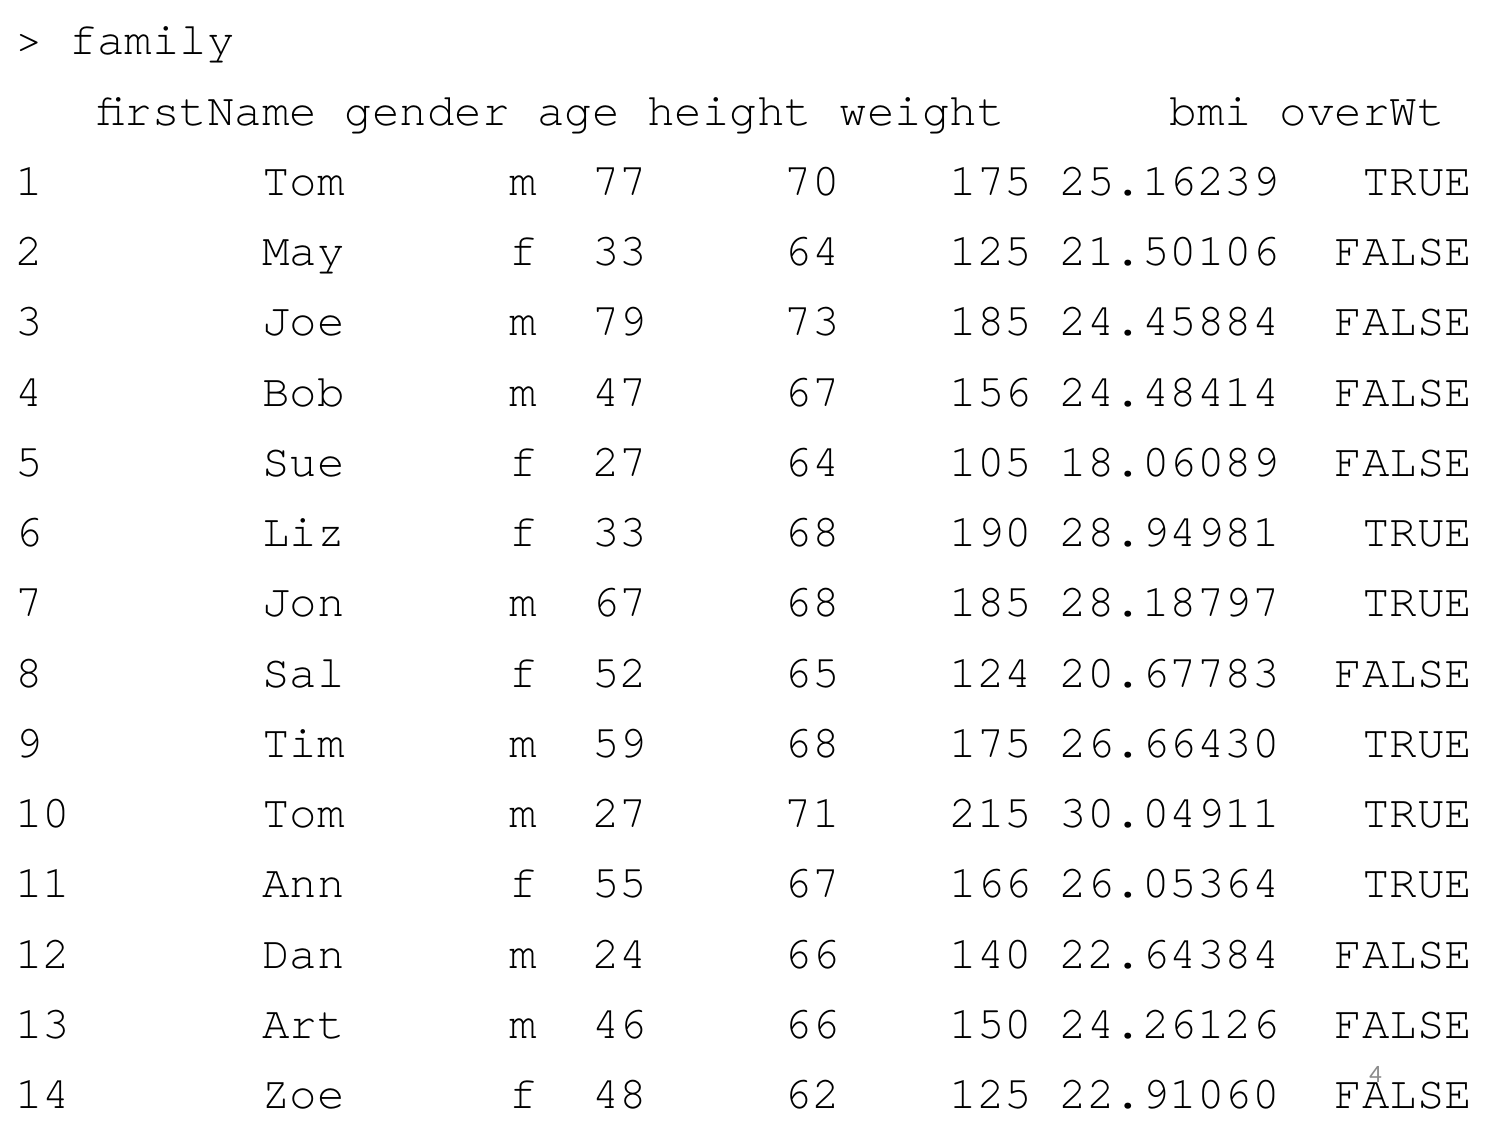

> family
   firstName gender age height weight      bmi overWt
1        Tom      m  77     70    175 25.16239   TRUE
2        May      f  33     64    125 21.50106  FALSE
3        Joe      m  79     73    185 24.45884  FALSE
4        Bob      m  47     67    156 24.48414  FALSE
5        Sue      f  27     64    105 18.06089  FALSE
6        Liz      f  33     68    190 28.94981   TRUE
7        Jon      m  67     68    185 28.18797   TRUE
8        Sal      f  52     65    124 20.67783  FALSE
9        Tim      m  59     68    175 26.66430   TRUE
10       Tom      m  27     71    215 30.04911   TRUE
11       Ann      f  55     67    166 26.05364   TRUE
12       Dan      m  24     66    140 22.64384  FALSE
13       Art      m  46     66    150 24.26126  FALSE
14       Zoe      f  48     62    125 22.91060  FALSE

4